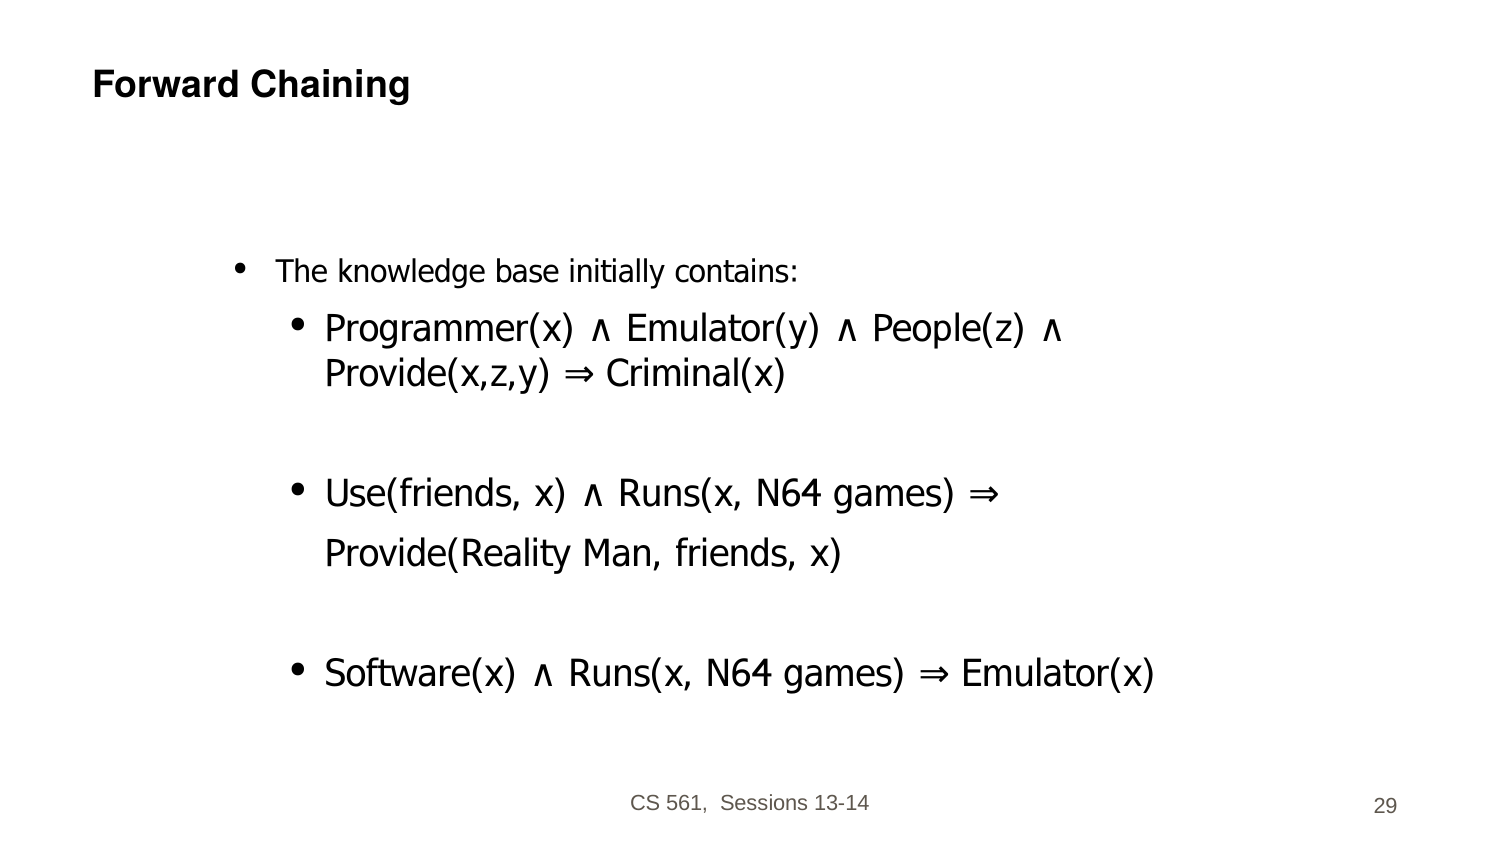

# Forward Chaining
The knowledge base initially contains:
Programmer(x) ∧ Emulator(y) ∧ People(z) ∧ Provide(x,z,y) ⇒ Criminal(x)

Use(friends, x) ∧ Runs(x, N64 games) ⇒
	Provide(Reality Man, friends, x)

Software(x) ∧ Runs(x, N64 games) ⇒ Emulator(x)
CS 561,  Sessions 13-14
29